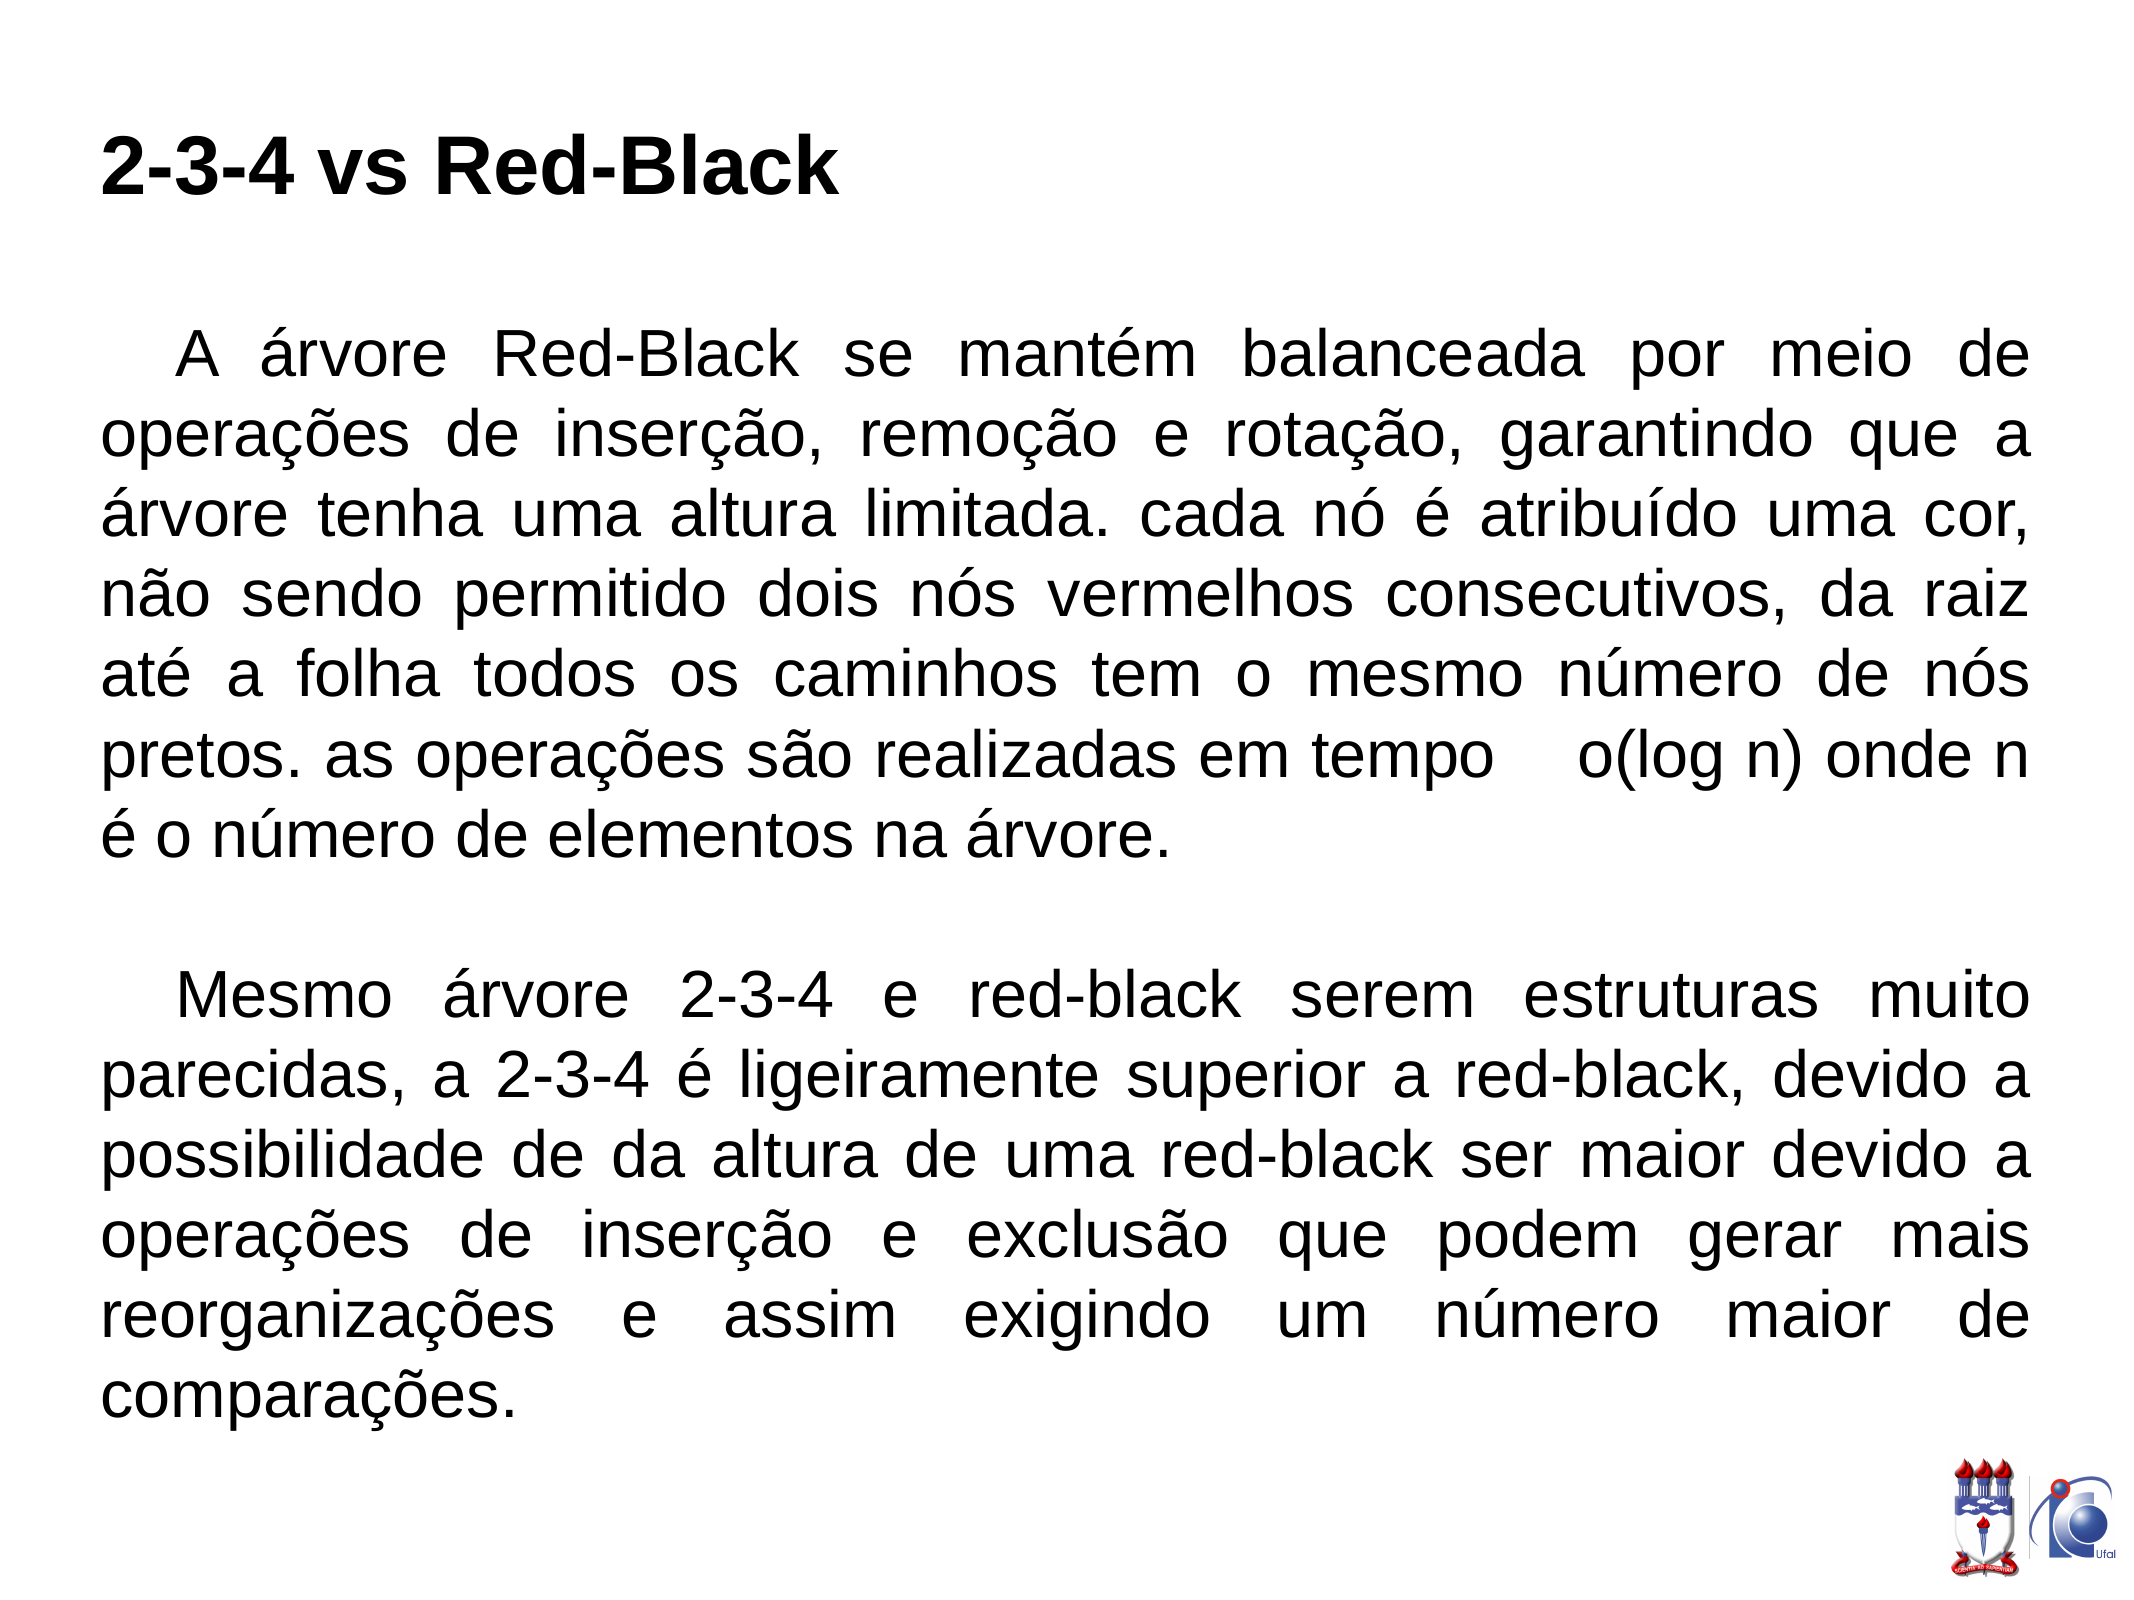

# 2-3-4 vs Red-Black
A árvore Red-Black se mantém balanceada por meio de operações de inserção, remoção e rotação, garantindo que a árvore tenha uma altura limitada. cada nó é atribuído uma cor, não sendo permitido dois nós vermelhos consecutivos, da raiz até a folha todos os caminhos tem o mesmo número de nós pretos. as operações são realizadas em tempo    o(log n) onde n é o número de elementos na árvore.

Mesmo árvore 2-3-4 e red-black serem estruturas muito parecidas, a 2-3-4 é ligeiramente superior a red-black, devido a possibilidade de da altura de uma red-black ser maior devido a operações de inserção e exclusão que podem gerar mais reorganizações e assim exigindo um número maior de comparações.